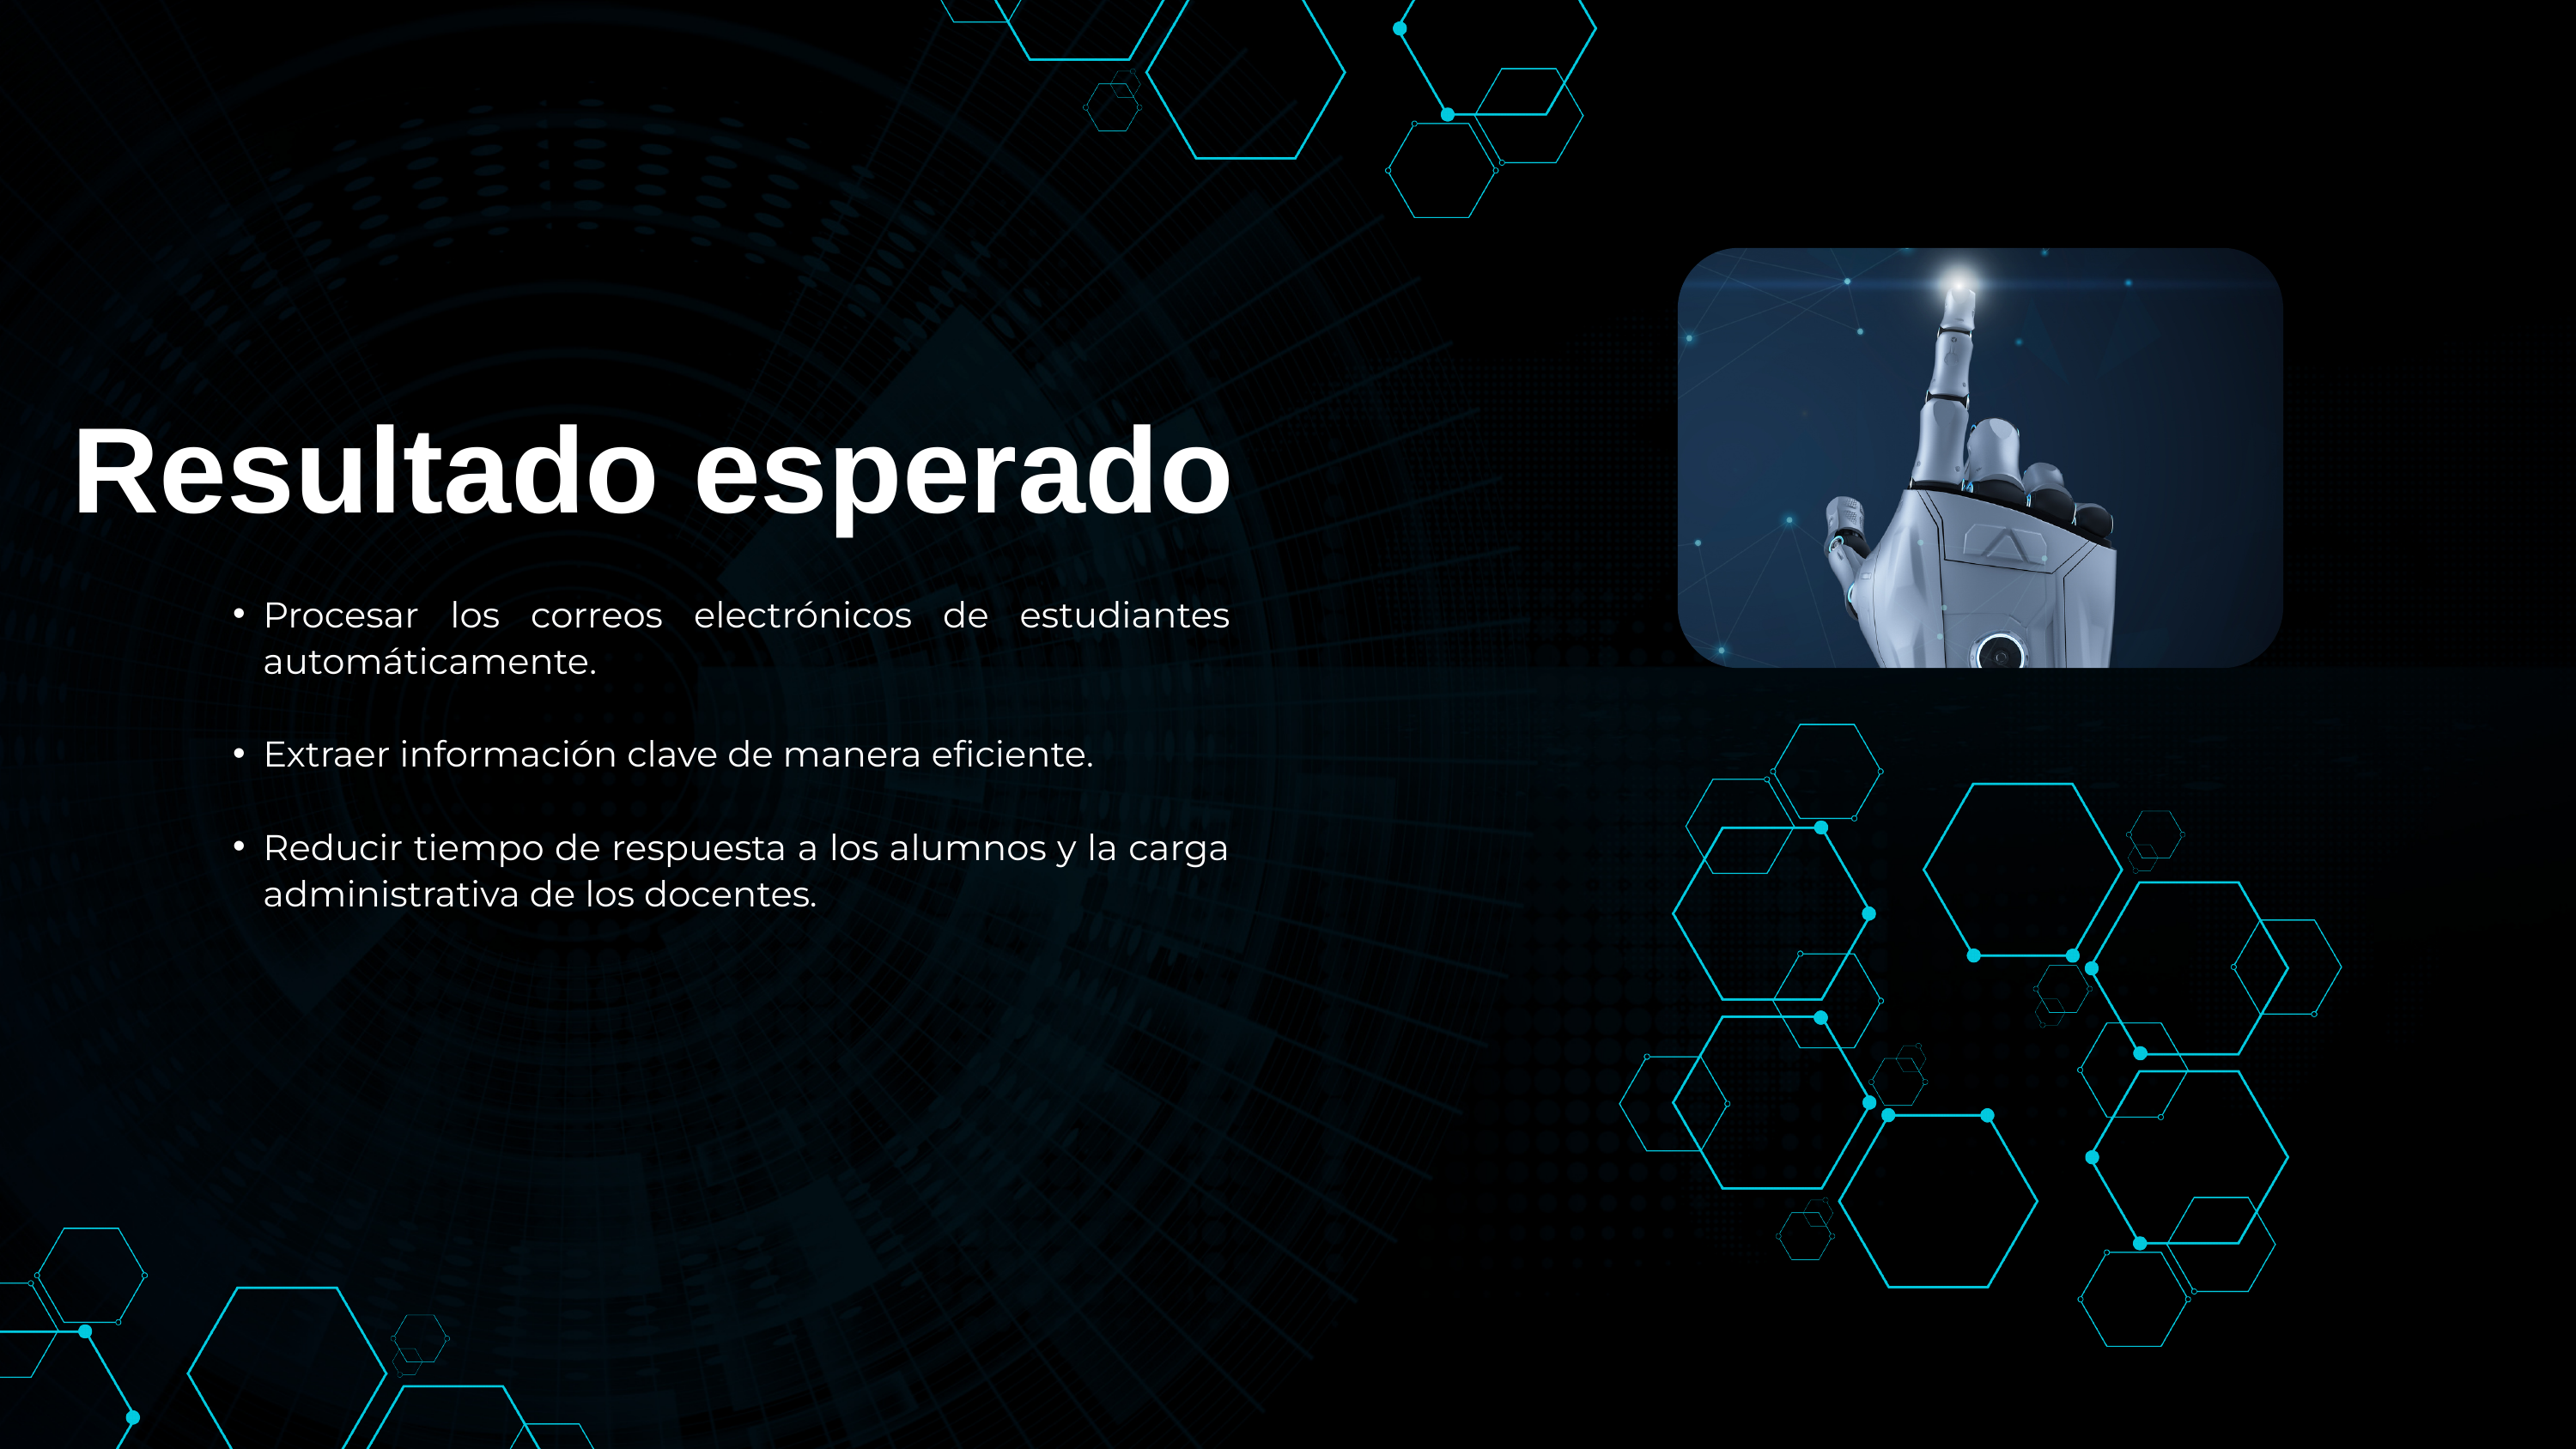

Resultado esperado
Procesar los correos electrónicos de estudiantes automáticamente.

Extraer información clave de manera eficiente.

Reducir tiempo de respuesta a los alumnos y la carga administrativa de los docentes.